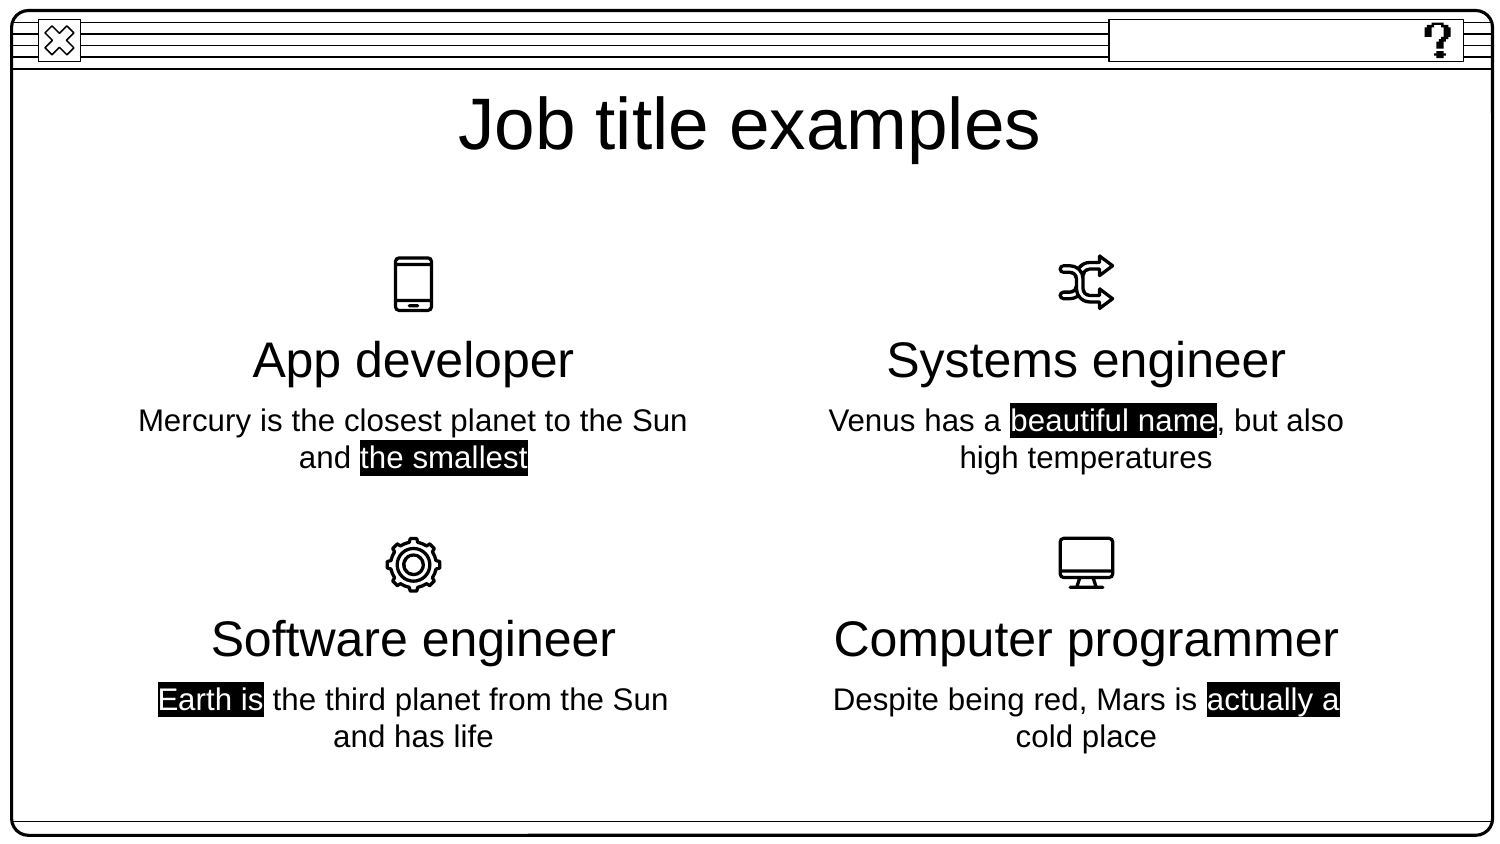

Job title examples

# App developer
Systems engineer
Mercury is the closest planet to the Sun and the smallest
Venus has a beautiful name, but also high temperatures

Software engineer
Computer programmer
Earth is the third planet from the Sun and has life
Despite being red, Mars is actually a cold place